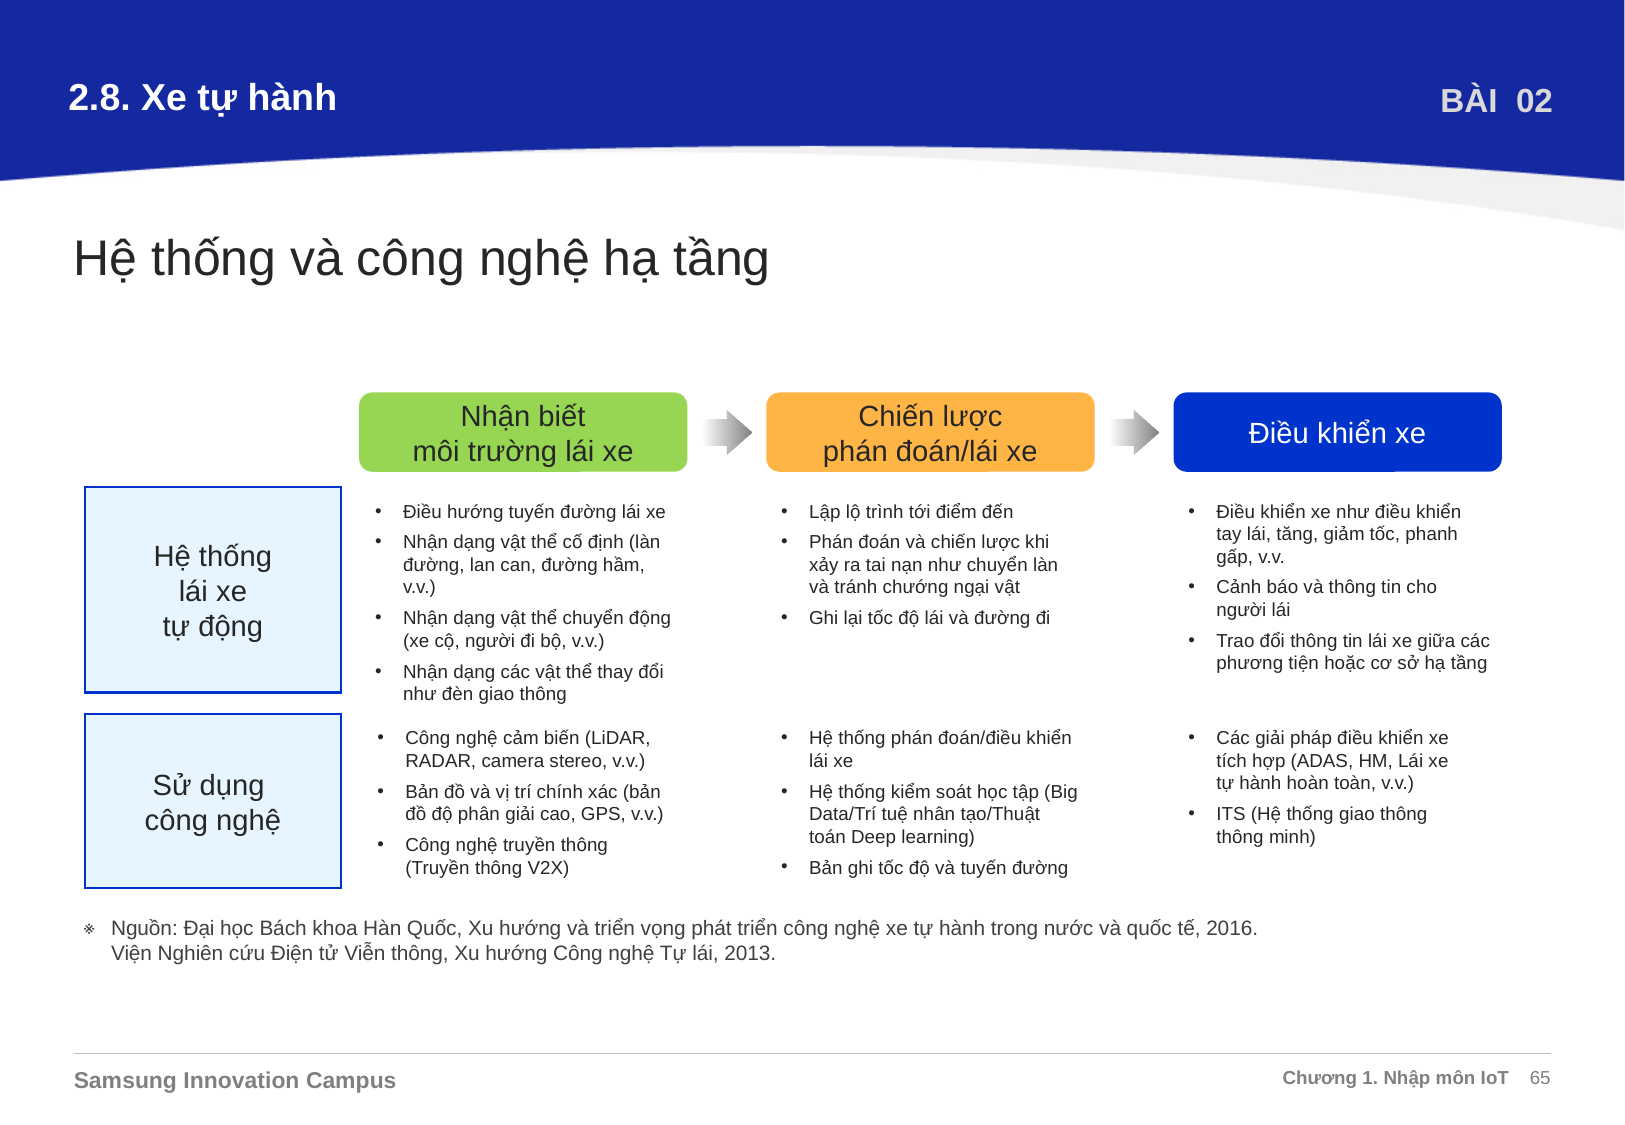

2.8. Xe tự hành

BÀI  02
Hệ thống và công nghệ hạ tầng
Nhận biết
môi trường lái xe
Chiến lược
phán đoán/lái xe
Điều khiển xe

Hệ thống
lái xe
tự động
Điều hướng tuyến đường lái xe
Nhận dạng vật thể cố định (làn đường, lan can, đường hầm, v.v.)
Nhận dạng vật thể chuyển động (xe cộ, người đi bộ, v.v.)
Nhận dạng các vật thể thay đổi như đèn giao thông
Lập lộ trình tới điểm đến
Phán đoán và chiến lược khi xảy ra tai nạn như chuyển làn và tránh chướng ngại vật
Ghi lại tốc độ lái và đường đi
Điều khiển xe như điều khiển tay lái, tăng, giảm tốc, phanh gấp, v.v.
Cảnh báo và thông tin cho người lái
Trao đổi thông tin lái xe giữa các phương tiện hoặc cơ sở hạ tầng

Sử dụng
công nghệ
Công nghệ cảm biến (LiDAR, RADAR, camera stereo, v.v.)
Bản đồ và vị trí chính xác (bản đồ độ phân giải cao, GPS, v.v.)
Công nghệ truyền thông (Truyền thông V2X)
Hệ thống phán đoán/điều khiển lái xe
Hệ thống kiểm soát học tập (Big Data/Trí tuệ nhân tạo/Thuật toán Deep learning)
Bản ghi tốc độ và tuyến đường
Các giải pháp điều khiển xe tích hợp (ADAS, HM, Lái xe tự hành hoàn toàn, v.v.)
ITS (Hệ thống giao thông thông minh)
Nguồn: Đại học Bách khoa Hàn Quốc, Xu hướng và triển vọng phát triển công nghệ xe tự hành trong nước và quốc tế, 2016.
Viện Nghiên cứu Điện tử Viễn thông, Xu hướng Công nghệ Tự lái, 2013.